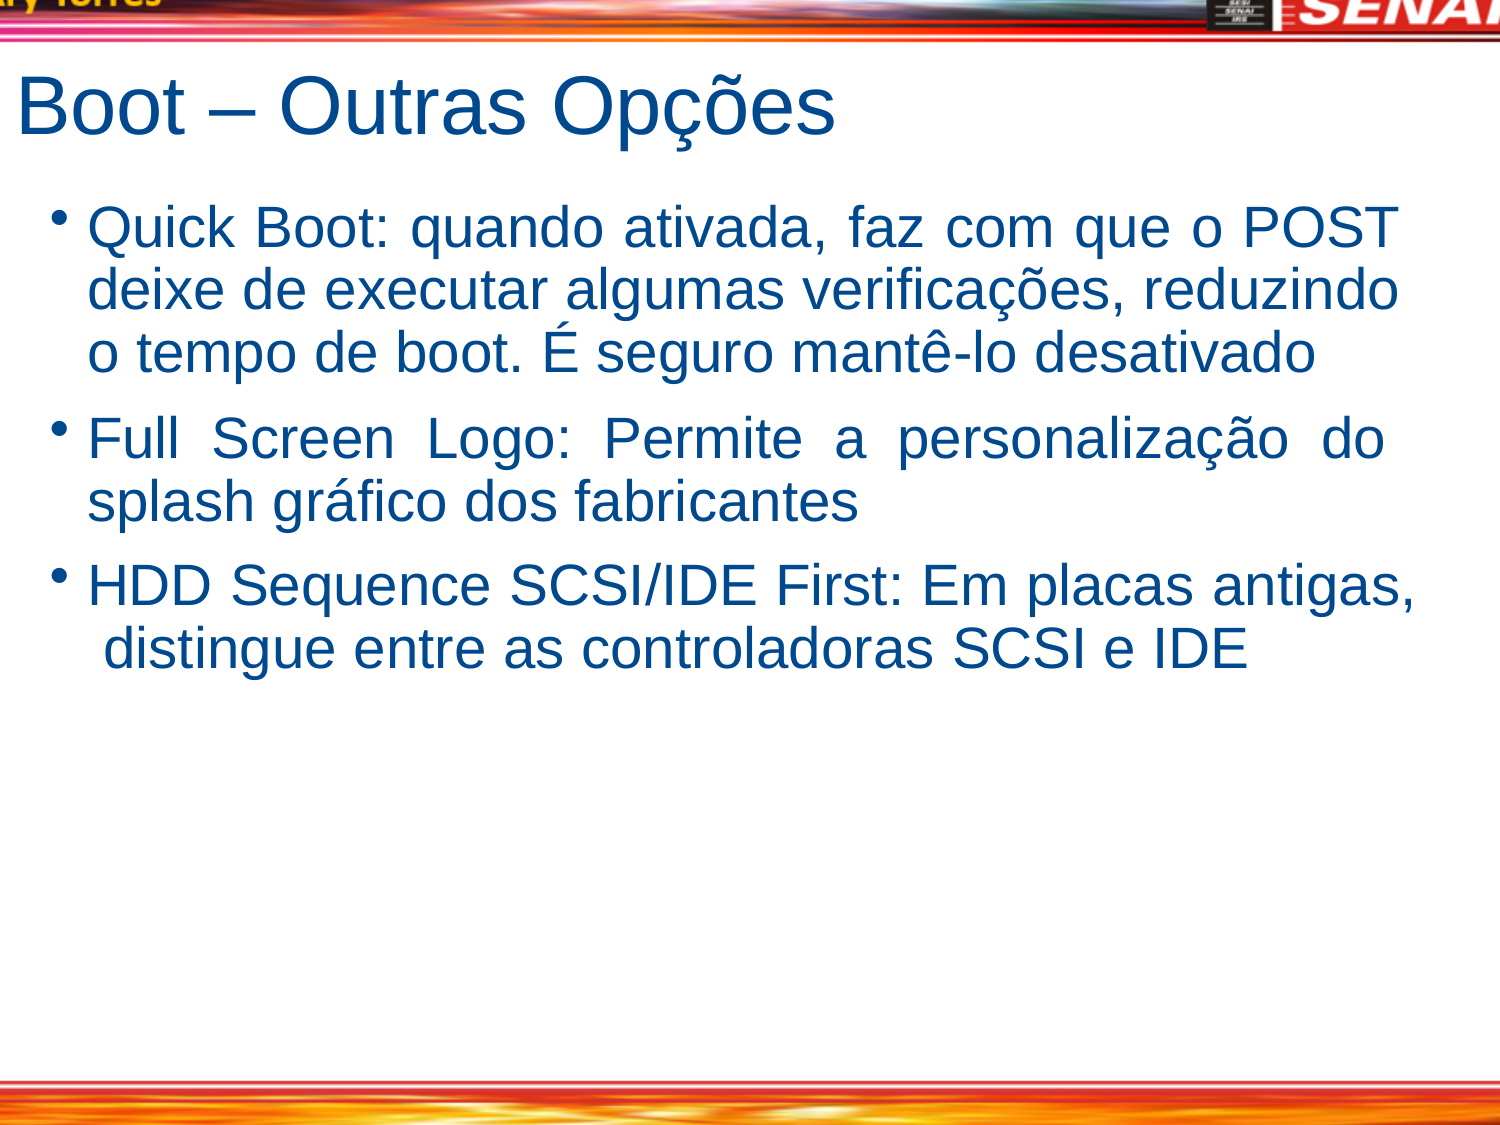

# Boot – Outras Opções
Quick Boot: quando ativada, faz com que o POST  deixe de executar algumas verificações, reduzindo  o tempo de boot. É seguro mantê-lo desativado
Full Screen Logo: Permite a personalização do  splash gráfico dos fabricantes
HDD Sequence SCSI/IDE First: Em placas antigas,  distingue entre as controladoras SCSI e IDE